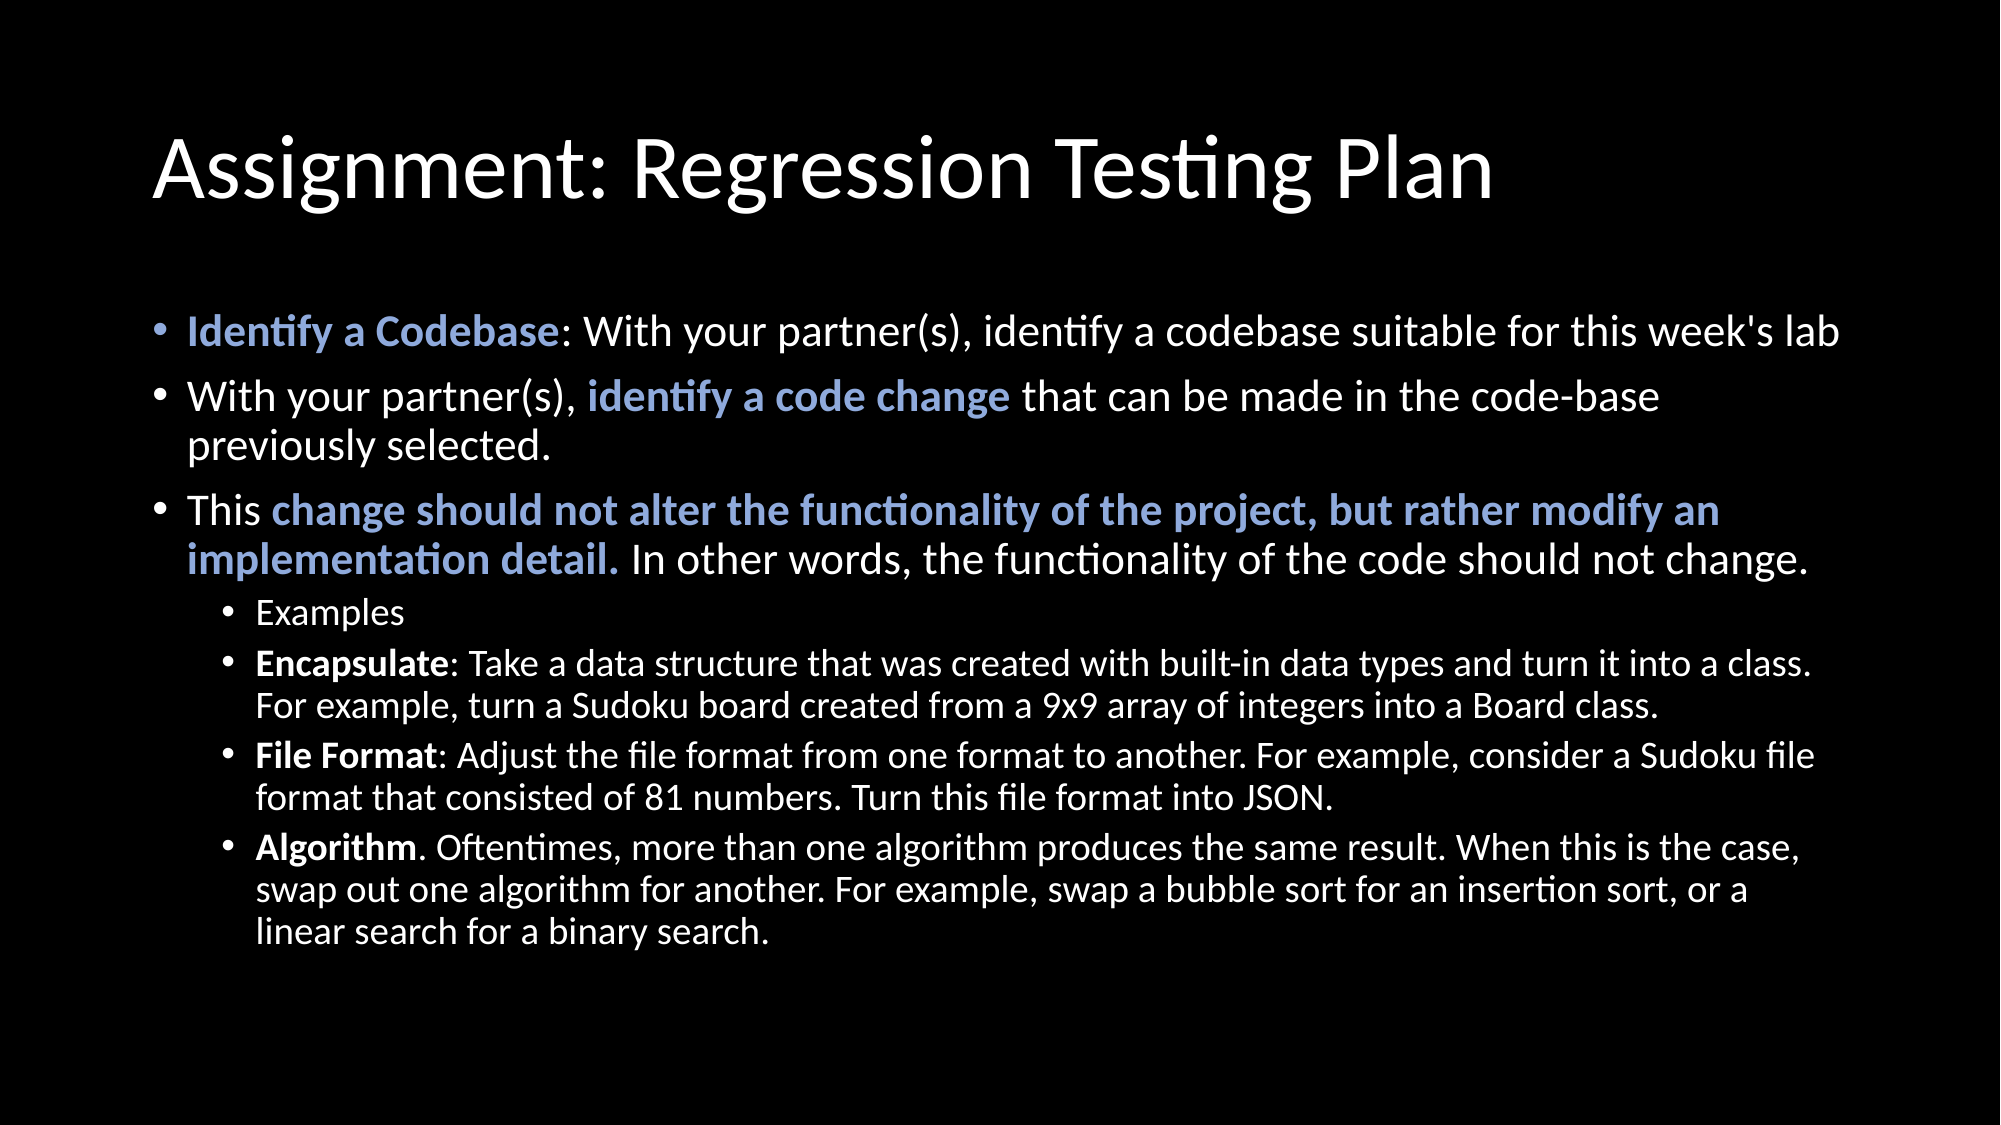

# Assignment: Regression Testing Plan
Identify a Codebase: With your partner(s), identify a codebase suitable for this week's lab
With your partner(s), identify a code change that can be made in the code-base previously selected.
This change should not alter the functionality of the project, but rather modify an implementation detail. In other words, the functionality of the code should not change.
Examples
Encapsulate: Take a data structure that was created with built-in data types and turn it into a class. For example, turn a Sudoku board created from a 9x9 array of integers into a Board class.
File Format: Adjust the file format from one format to another. For example, consider a Sudoku file format that consisted of 81 numbers. Turn this file format into JSON.
Algorithm. Oftentimes, more than one algorithm produces the same result. When this is the case, swap out one algorithm for another. For example, swap a bubble sort for an insertion sort, or a linear search for a binary search.